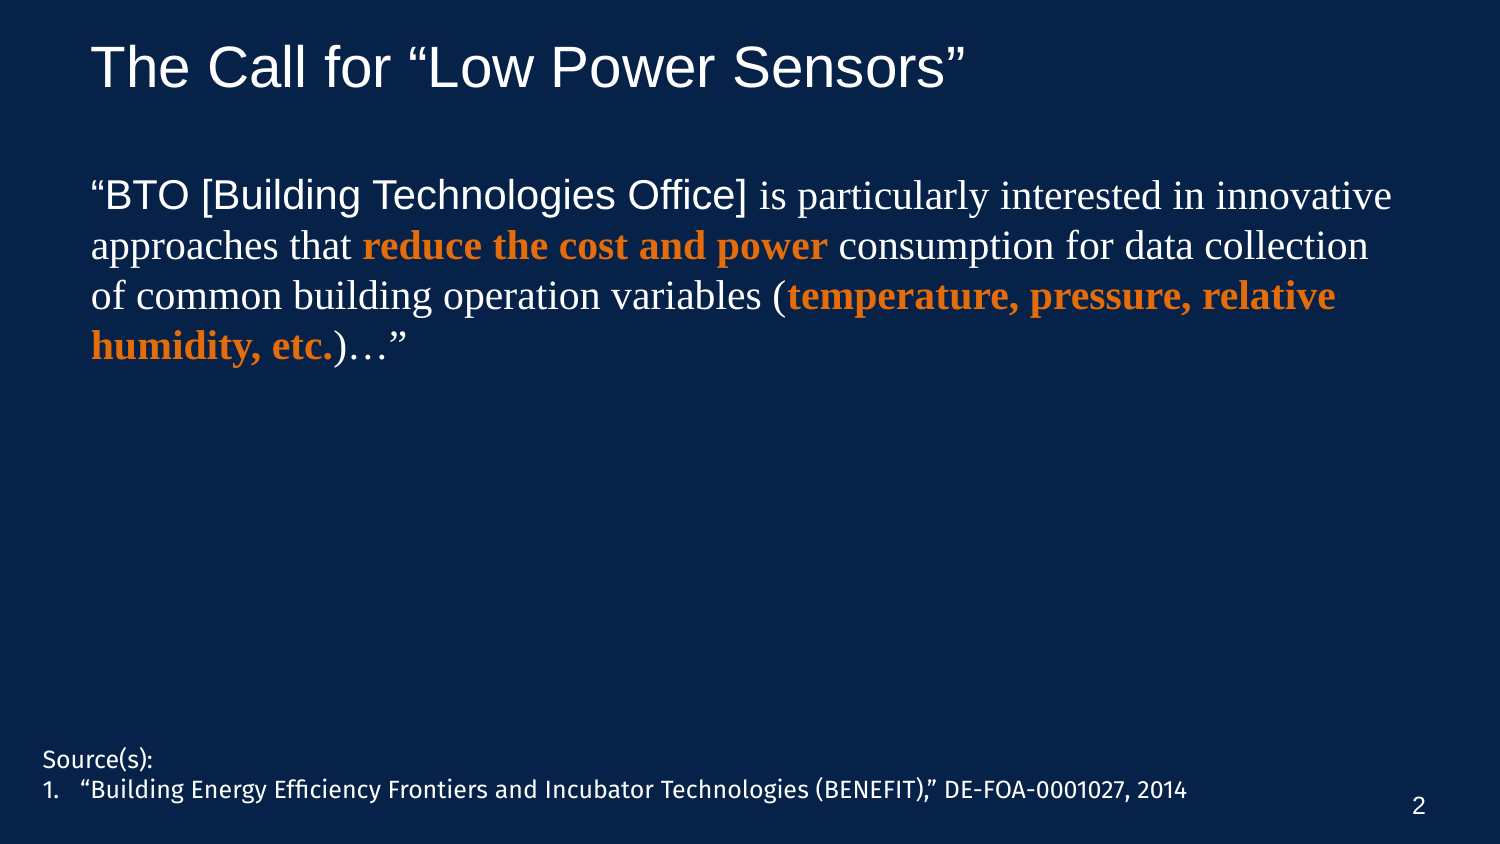

# The Call for “Low Power Sensors”
“BTO [Building Technologies Office] is particularly interested in innovative approaches that reduce the cost and power consumption for data collection of common building operation variables (temperature, pressure, relative humidity, etc.)…”
Source(s):
“Building Energy Efficiency Frontiers and Incubator Technologies (BENEFIT),” DE-FOA-0001027, 2014
2